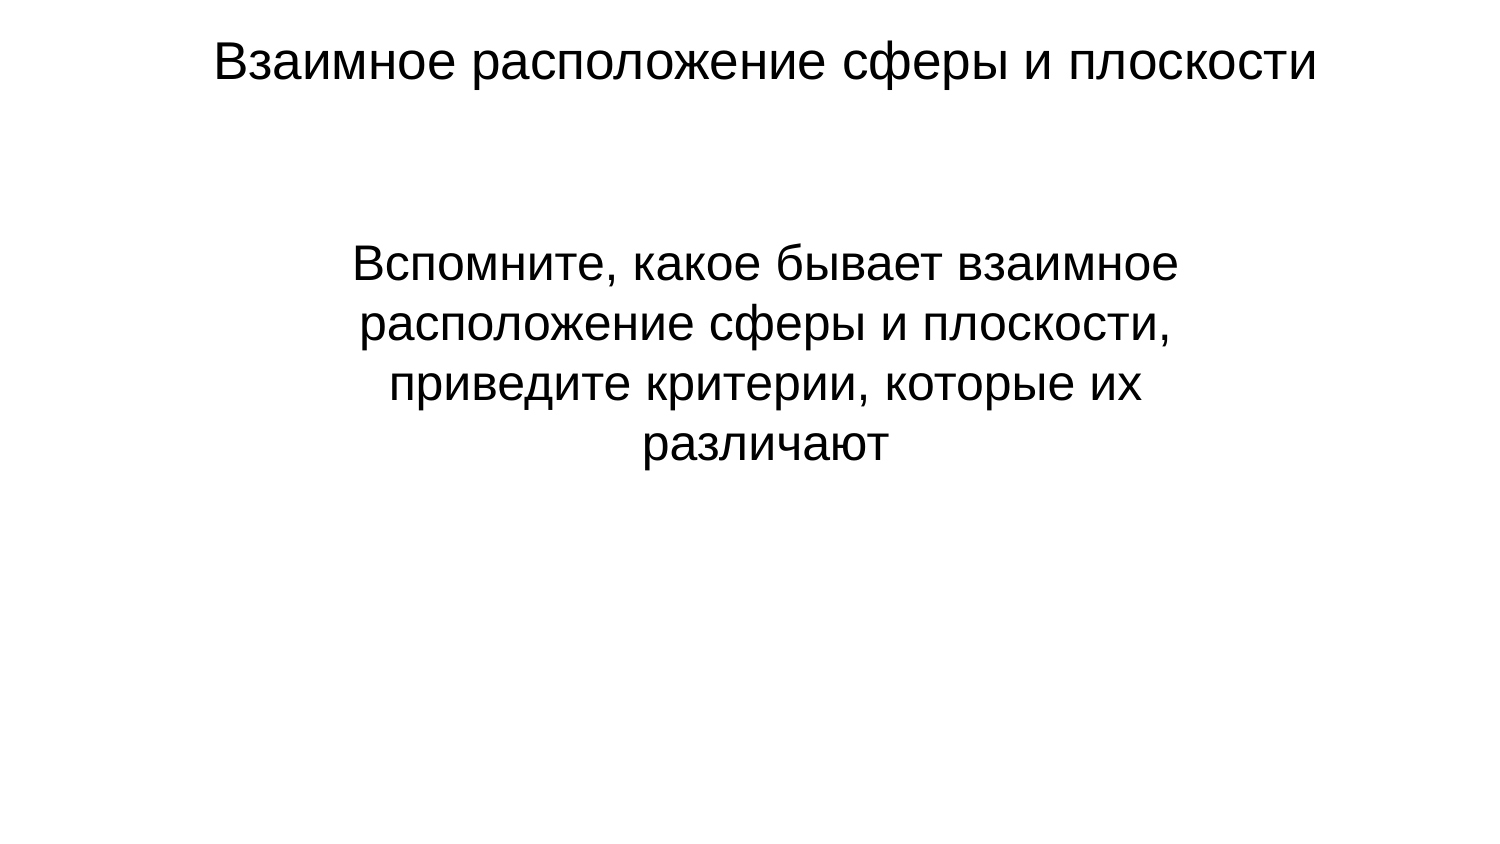

# Взаимное расположение сферы и плоскости
Вспомните, какое бывает взаимное расположение сферы и плоскости, приведите критерии, которые их различают